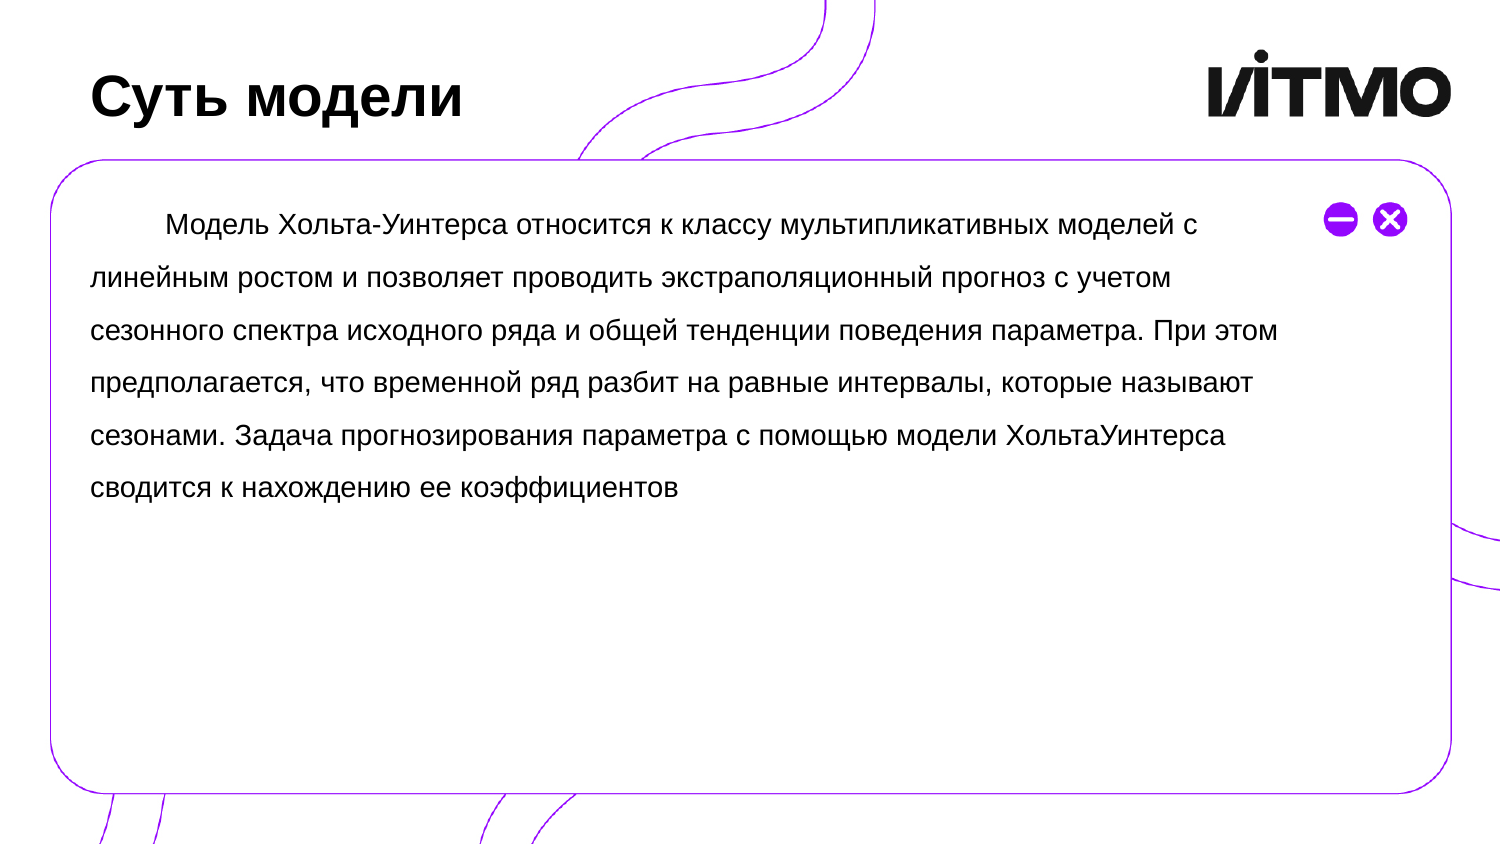

# Суть модели
Модель Хольта-Уинтерса относится к классу мультипликативных моделей с линейным ростом и позволяет проводить экстраполяционный прогноз с учетом сезонного спектра исходного ряда и общей тенденции поведения параметра. При этом предполагается, что временной ряд разбит на равные интервалы, которые называют сезонами. Задача прогнозирования параметра с помощью модели ХольтаУинтерса сводится к нахождению ее коэффициентов